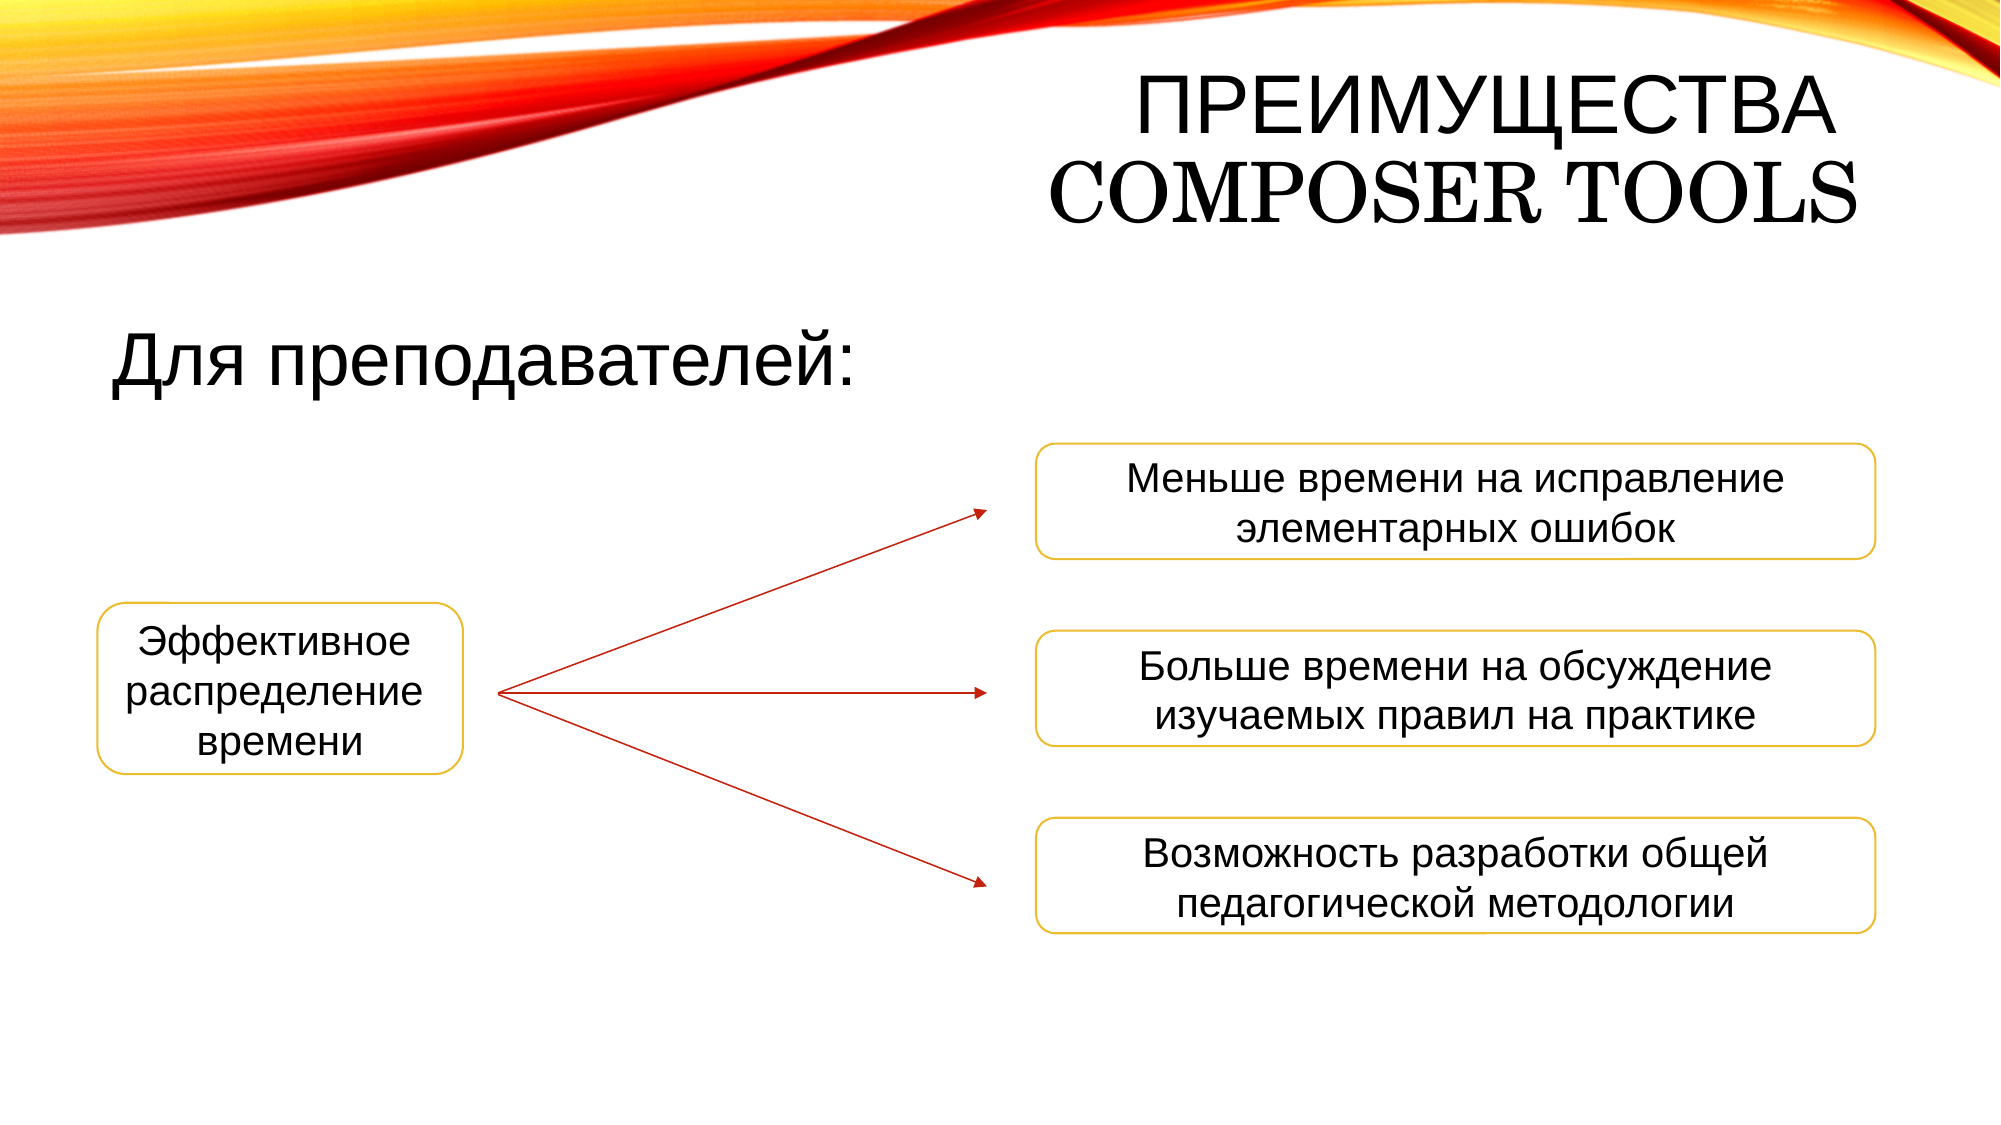

# Преимущества Composer Tools
Для преподавателей:
Меньше времени на исправление элементарных ошибок
Эффективное
распределение
времени
Больше времени на обсуждение изучаемых правил на практике
Возможность разработки общей педагогической методологии